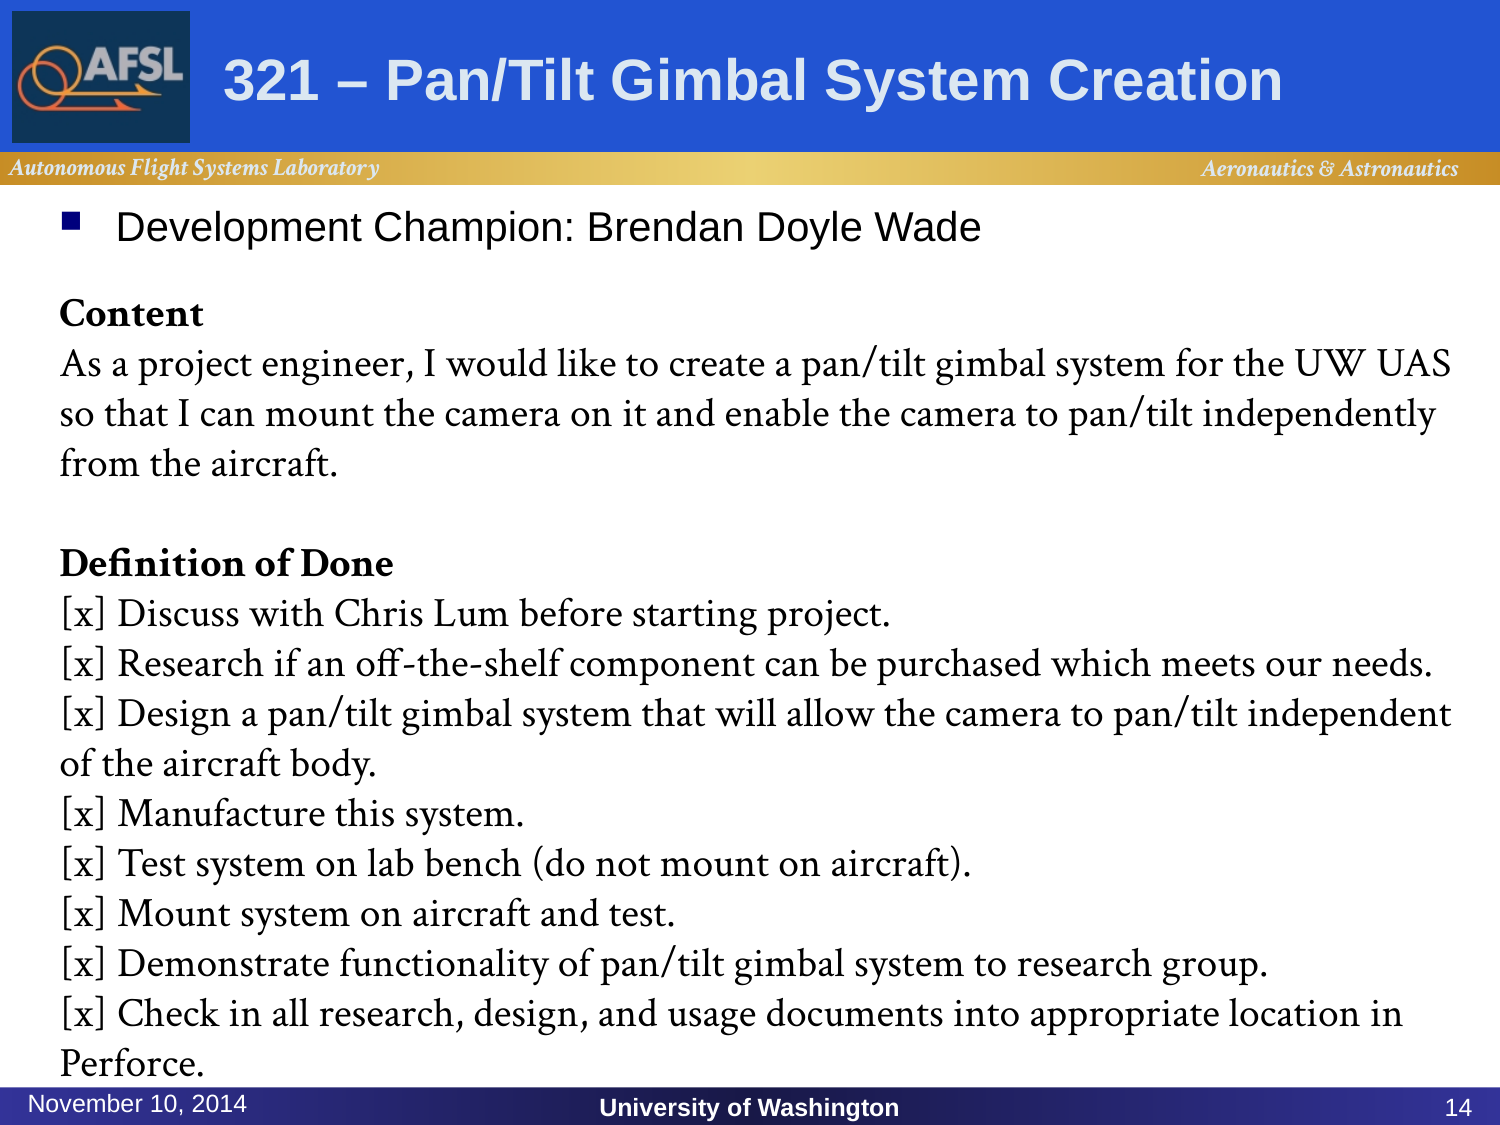

# 321 – Pan/Tilt Gimbal System Creation
Development Champion: Brendan Doyle Wade

Content
As a project engineer, I would like to create a pan/tilt gimbal system for the UW UAS so that I can mount the camera on it and enable the camera to pan/tilt independently from the aircraft.

Definition of Done
[x] Discuss with Chris Lum before starting project.
[x] Research if an off-the-shelf component can be purchased which meets our needs.
[x] Design a pan/tilt gimbal system that will allow the camera to pan/tilt independent of the aircraft body.
[x] Manufacture this system.
[x] Test system on lab bench (do not mount on aircraft).
[x] Mount system on aircraft and test.
[x] Demonstrate functionality of pan/tilt gimbal system to research group.
[x] Check in all research, design, and usage documents into appropriate location in Perforce.
November 10, 2014
University of Washington
14